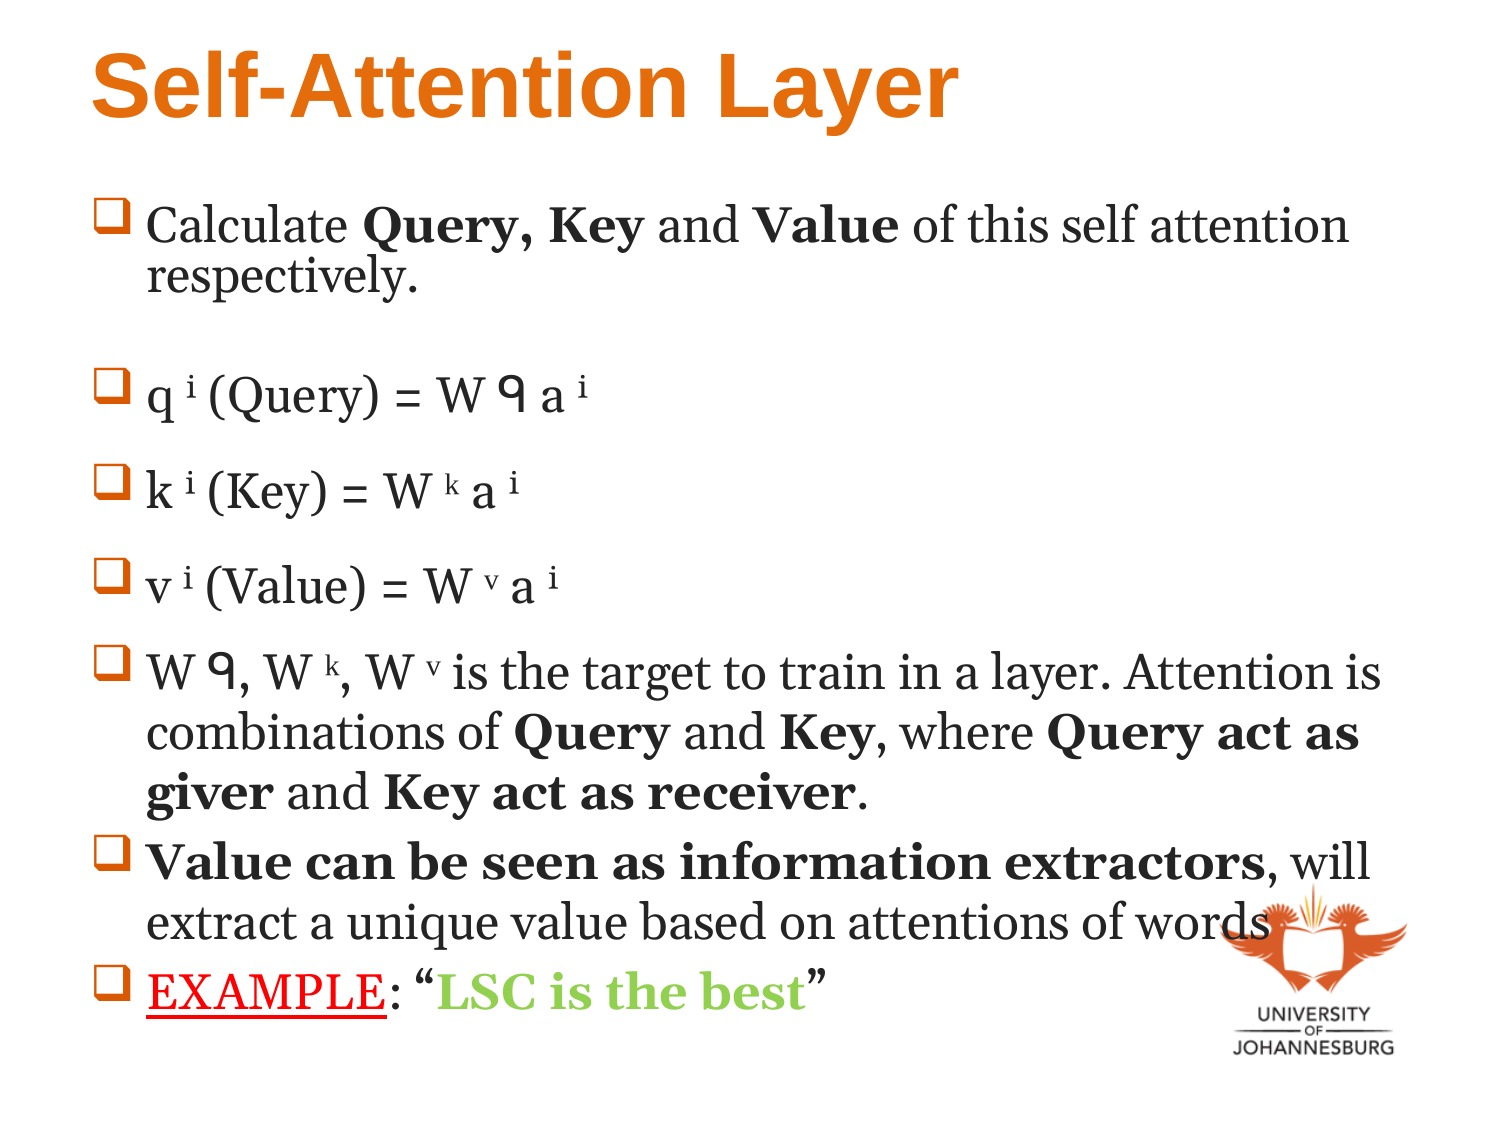

# Self-Attention Layer
Calculate Query, Key and Value of this self attention respectively.
q ⁱ (Query) = W ᑫ a ⁱ
k ⁱ (Key) = W ᵏ a ⁱ
v ⁱ (Value) = W ᵛ a ⁱ
W ᑫ, W ᵏ, W ᵛ is the target to train in a layer. Attention is combinations of Query and Key, where Query act as giver and Key act as receiver.
Value can be seen as information extractors, will extract a unique value based on attentions of words
EXAMPLE: “LSC is the best”